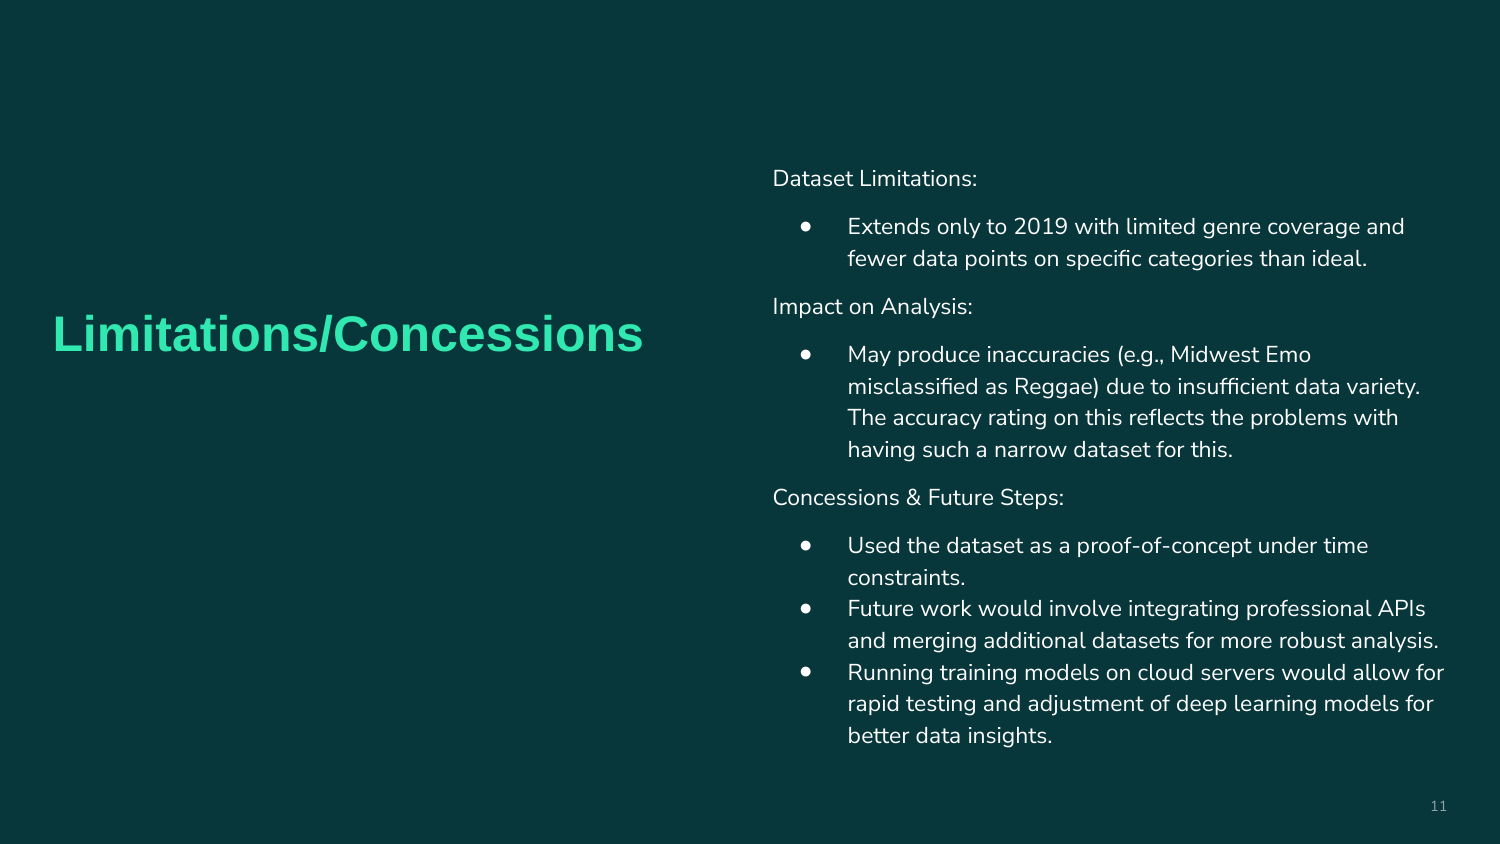

Dataset Limitations:
Extends only to 2019 with limited genre coverage and fewer data points on specific categories than ideal.
Impact on Analysis:
May produce inaccuracies (e.g., Midwest Emo misclassified as Reggae) due to insufficient data variety. The accuracy rating on this reflects the problems with having such a narrow dataset for this.
Concessions & Future Steps:
Used the dataset as a proof-of-concept under time constraints.
Future work would involve integrating professional APIs and merging additional datasets for more robust analysis.
Running training models on cloud servers would allow for rapid testing and adjustment of deep learning models for better data insights.

# Limitations/Concessions